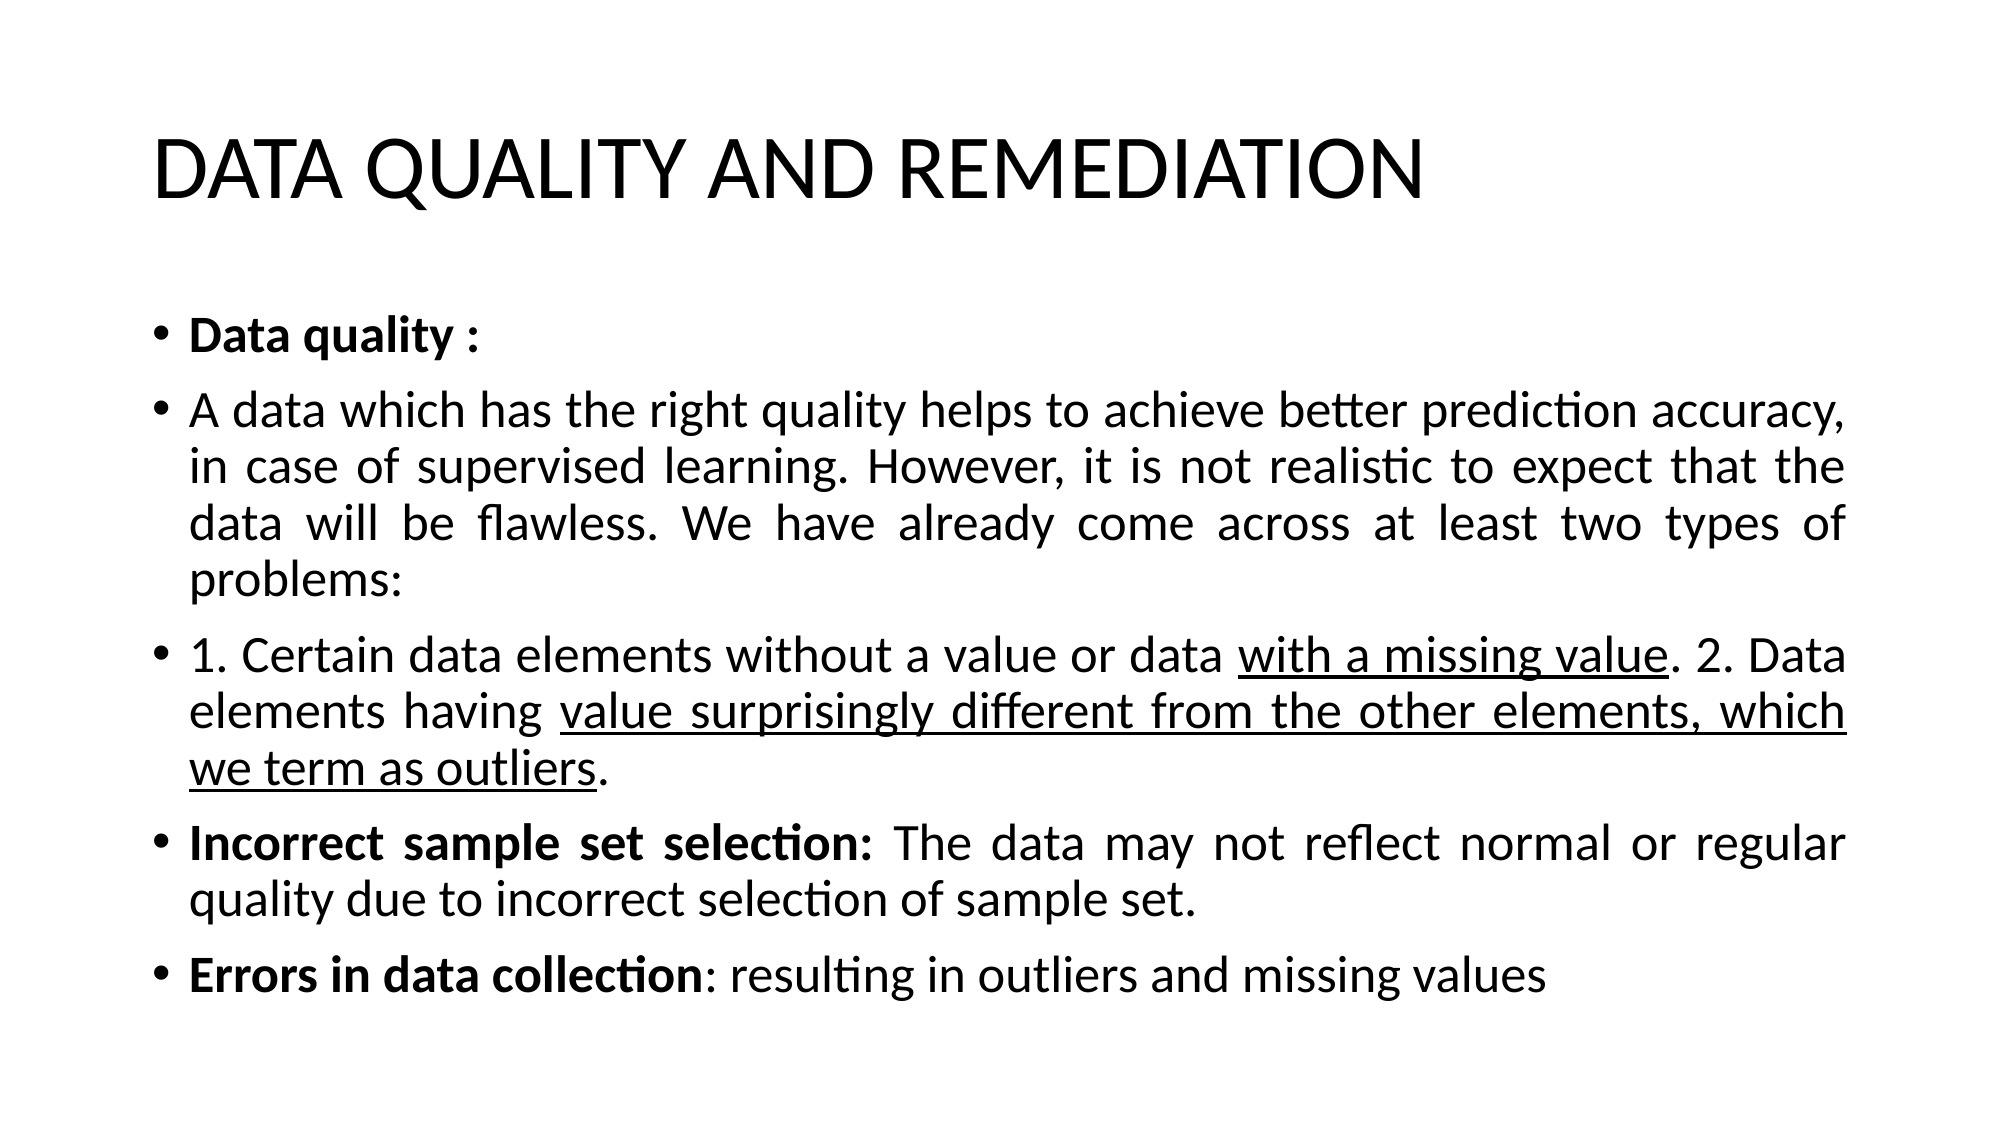

# DATA QUALITY AND REMEDIATION
Data quality :
A data which has the right quality helps to achieve better prediction accuracy, in case of supervised learning. However, it is not realistic to expect that the data will be flawless. We have already come across at least two types of problems:
1. Certain data elements without a value or data with a missing value. 2. Data elements having value surprisingly different from the other elements, which we term as outliers.
Incorrect sample set selection: The data may not reflect normal or regular quality due to incorrect selection of sample set.
Errors in data collection: resulting in outliers and missing values